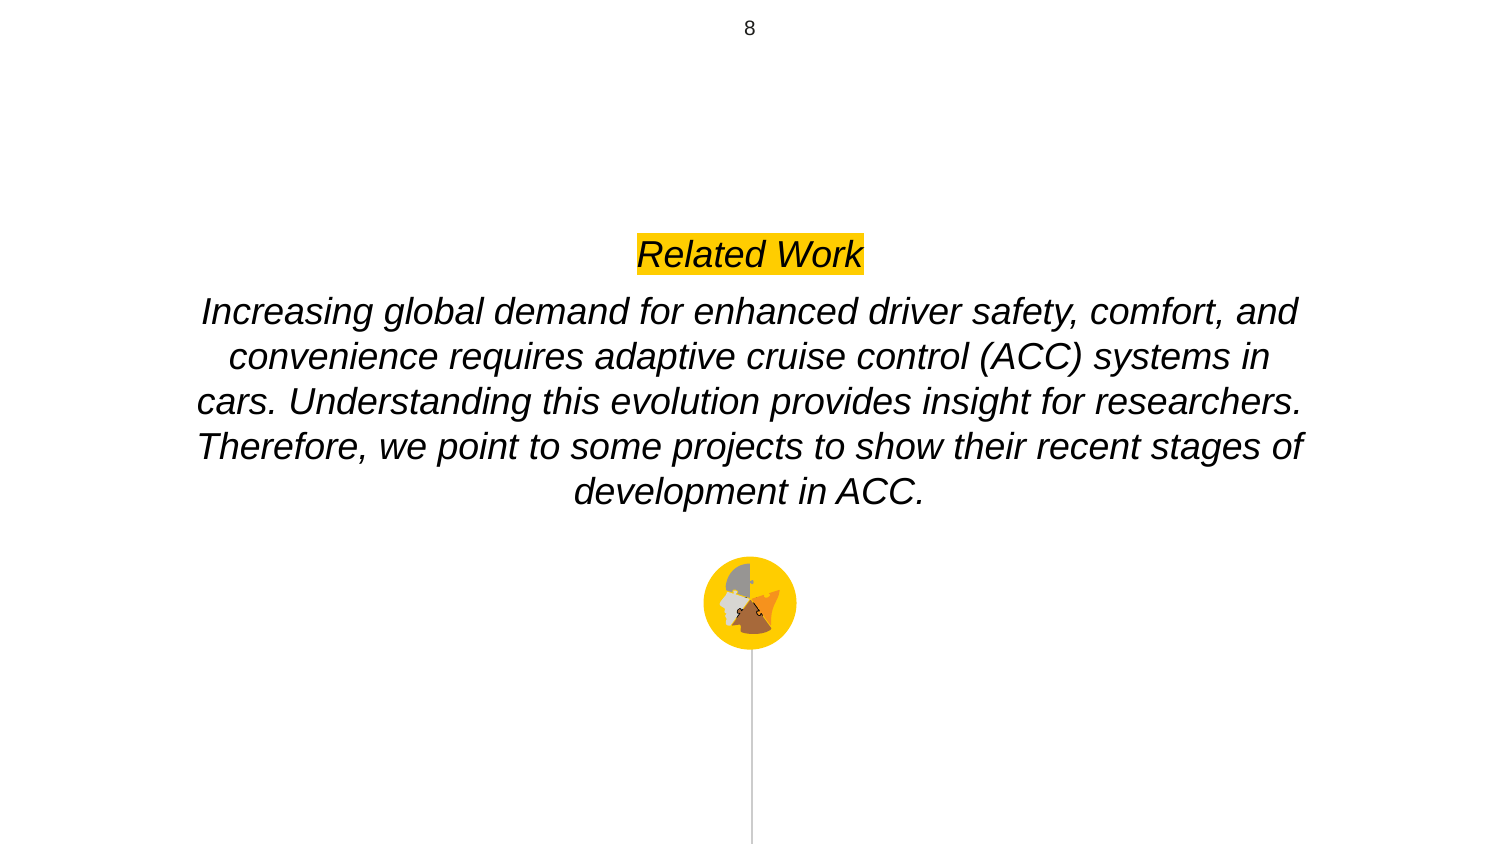

8

Related Work
Increasing global demand for enhanced driver safety, comfort, and convenience requires adaptive cruise control (ACC) systems in cars. Understanding this evolution provides insight for researchers. Therefore, we point to some projects to show their recent stages of development in ACC.